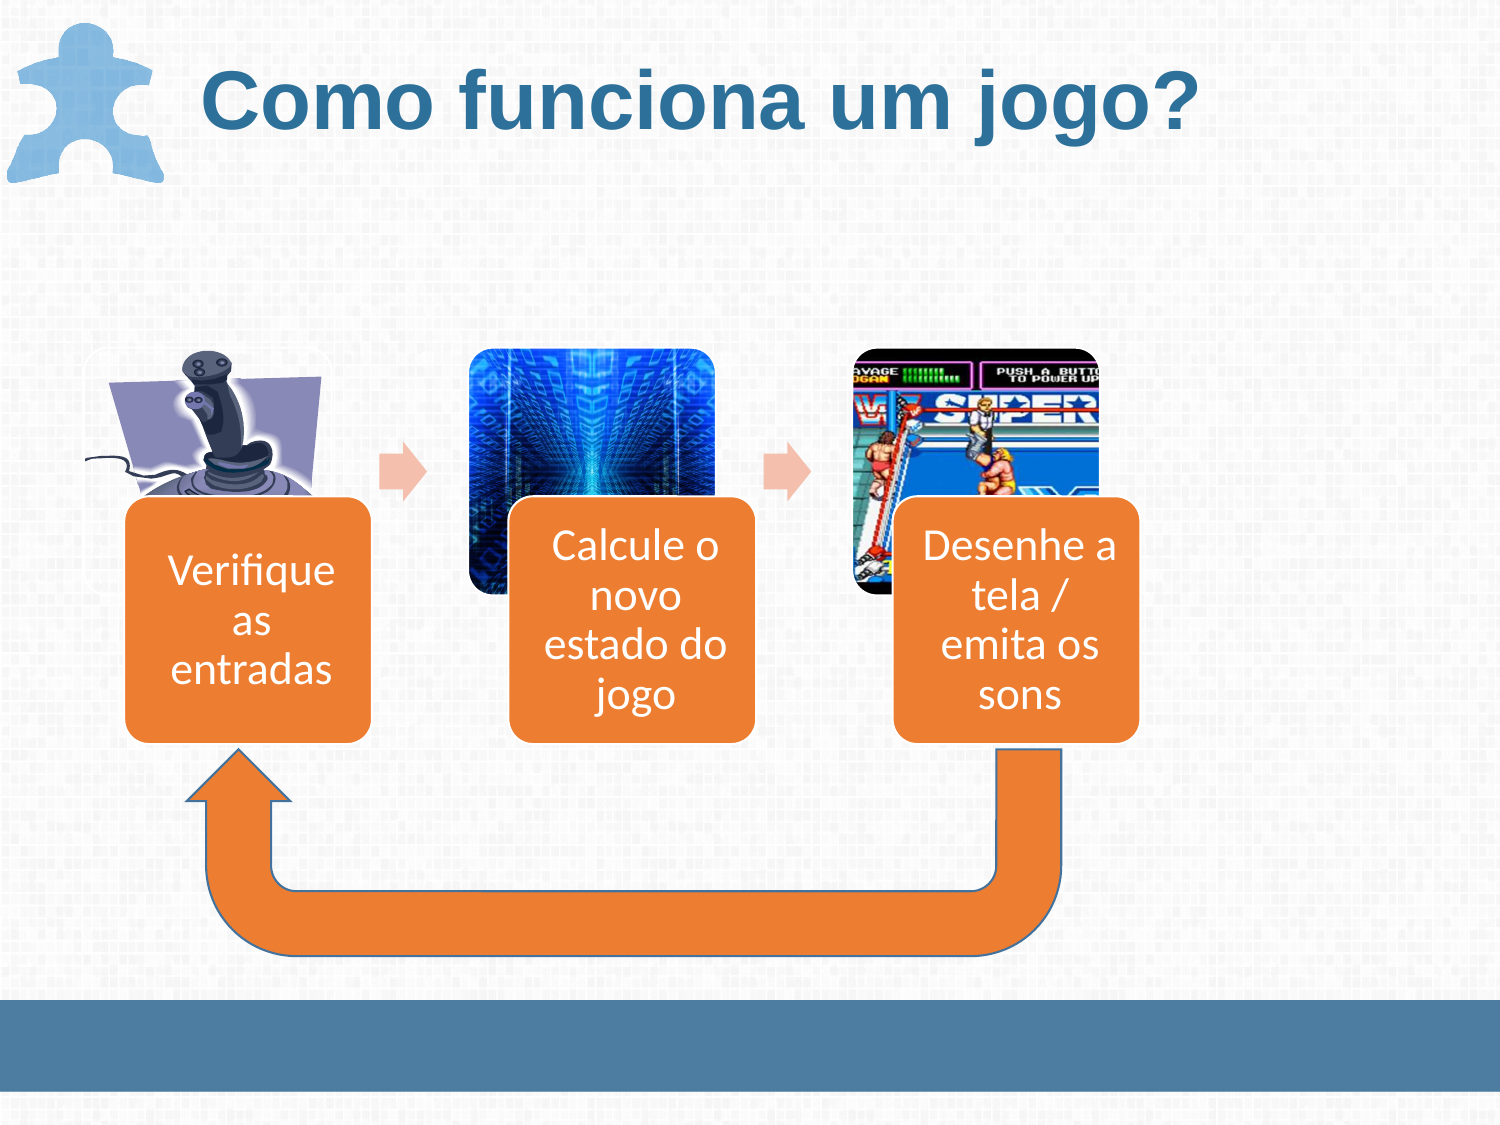

# Como funciona um jogo?
Verifique as entradas

Calcule o novo estado do jogo

Desenhe a tela / emita os sons